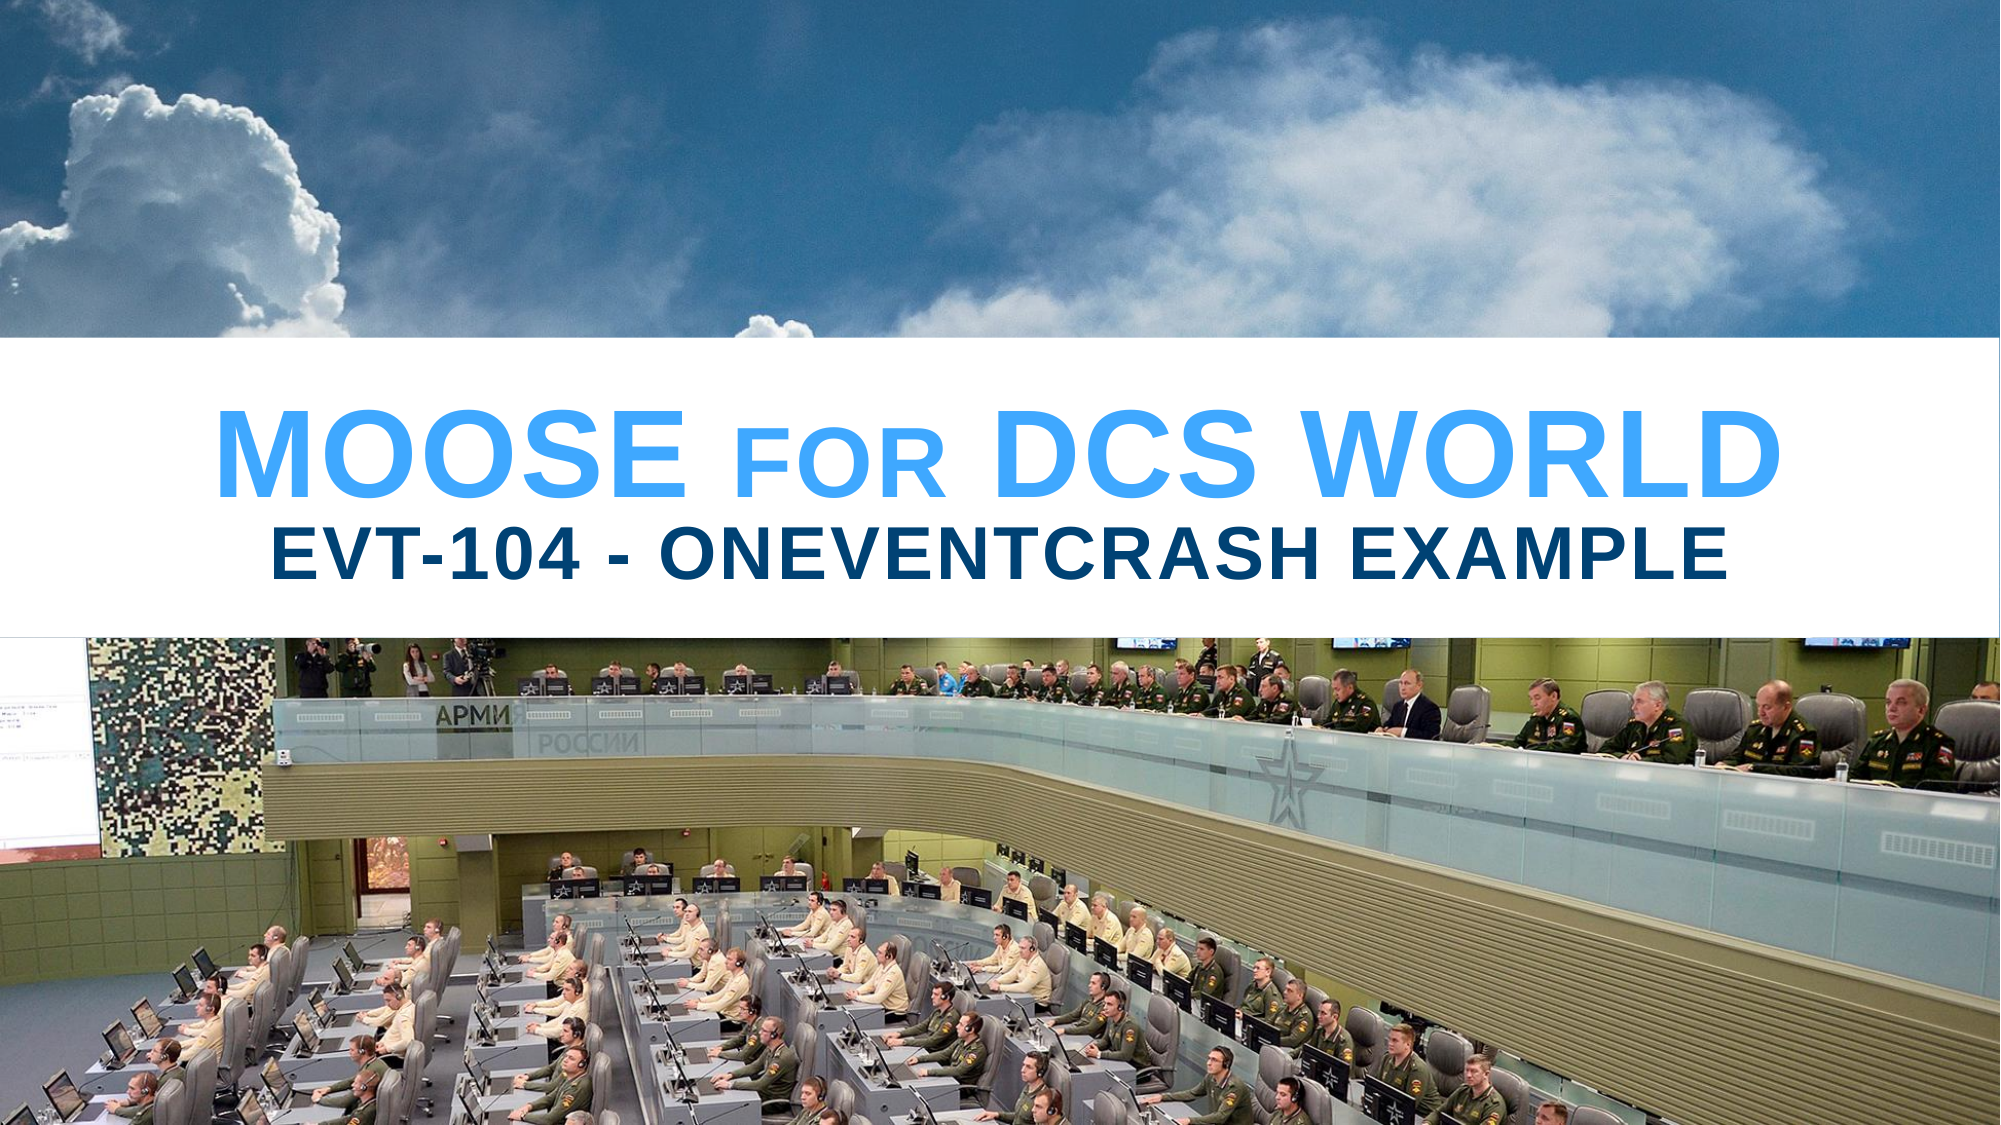

# moose for dcs world EVT-104 - OnEventCrash Example